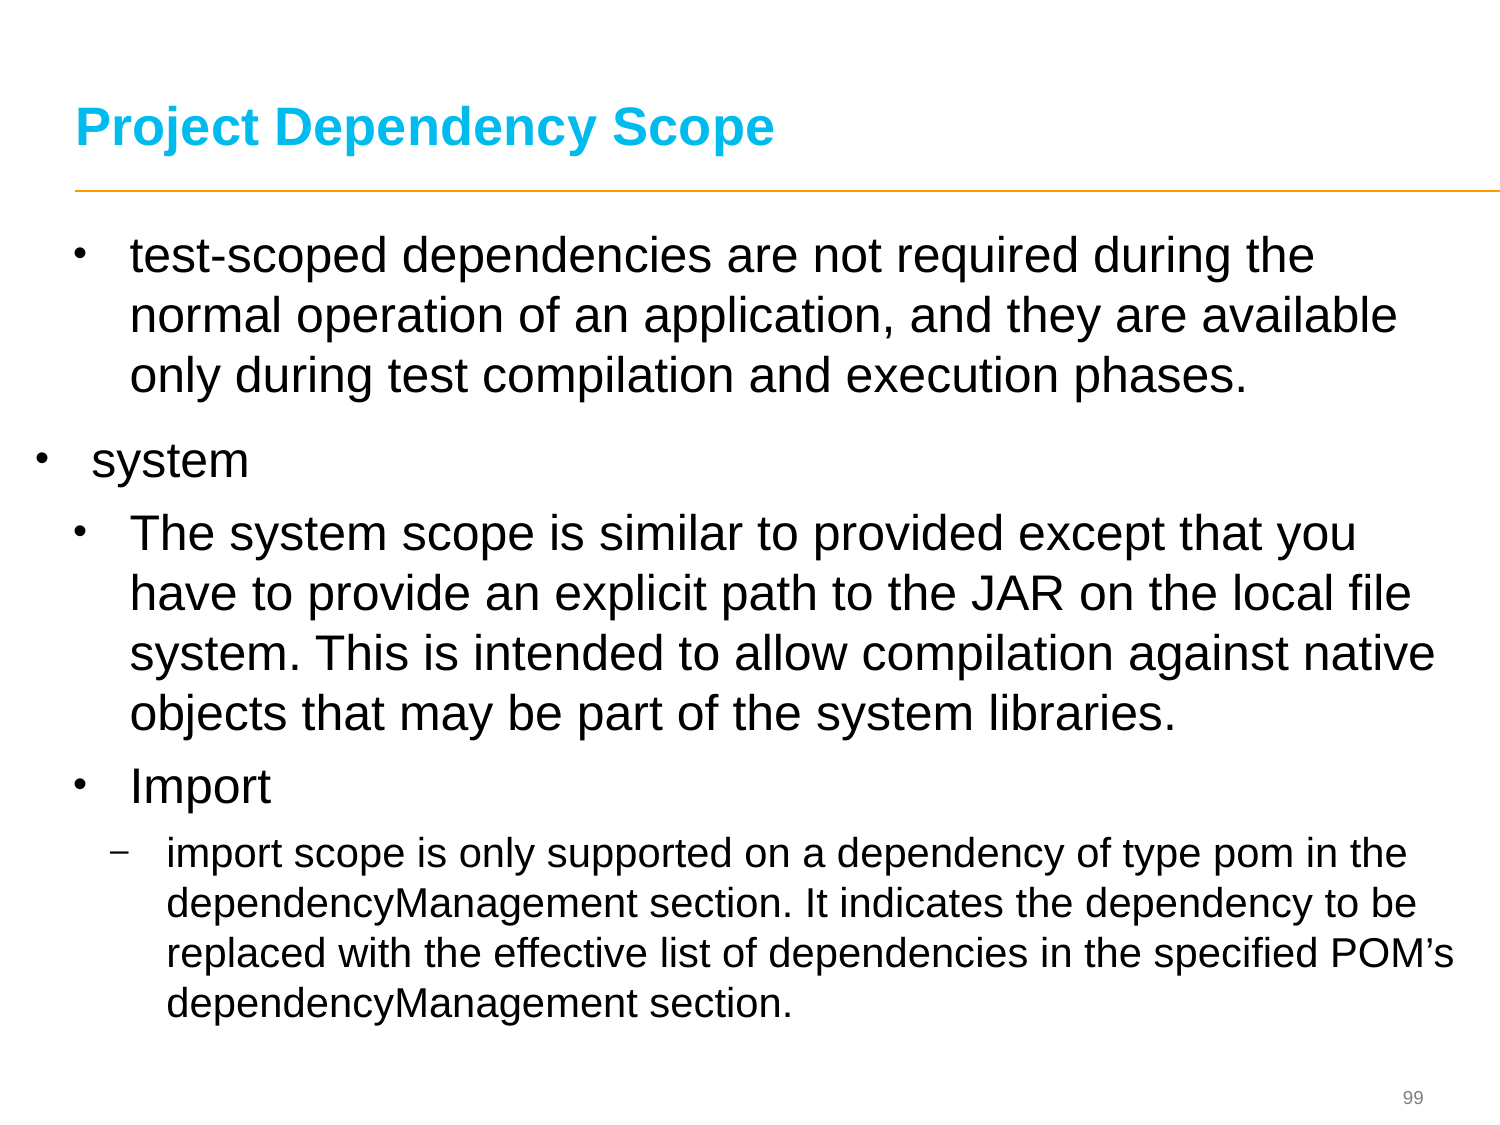

# Project Dependency Scope
test-scoped dependencies are not required during the normal operation of an application, and they are available only during test compilation and execution phases.
system
The system scope is similar to provided except that you have to provide an explicit path to the JAR on the local file system. This is intended to allow compilation against native objects that may be part of the system libraries.
Import
import scope is only supported on a dependency of type pom in the dependencyManagement section. It indicates the dependency to be replaced with the effective list of dependencies in the specified POM’s dependencyManagement section.